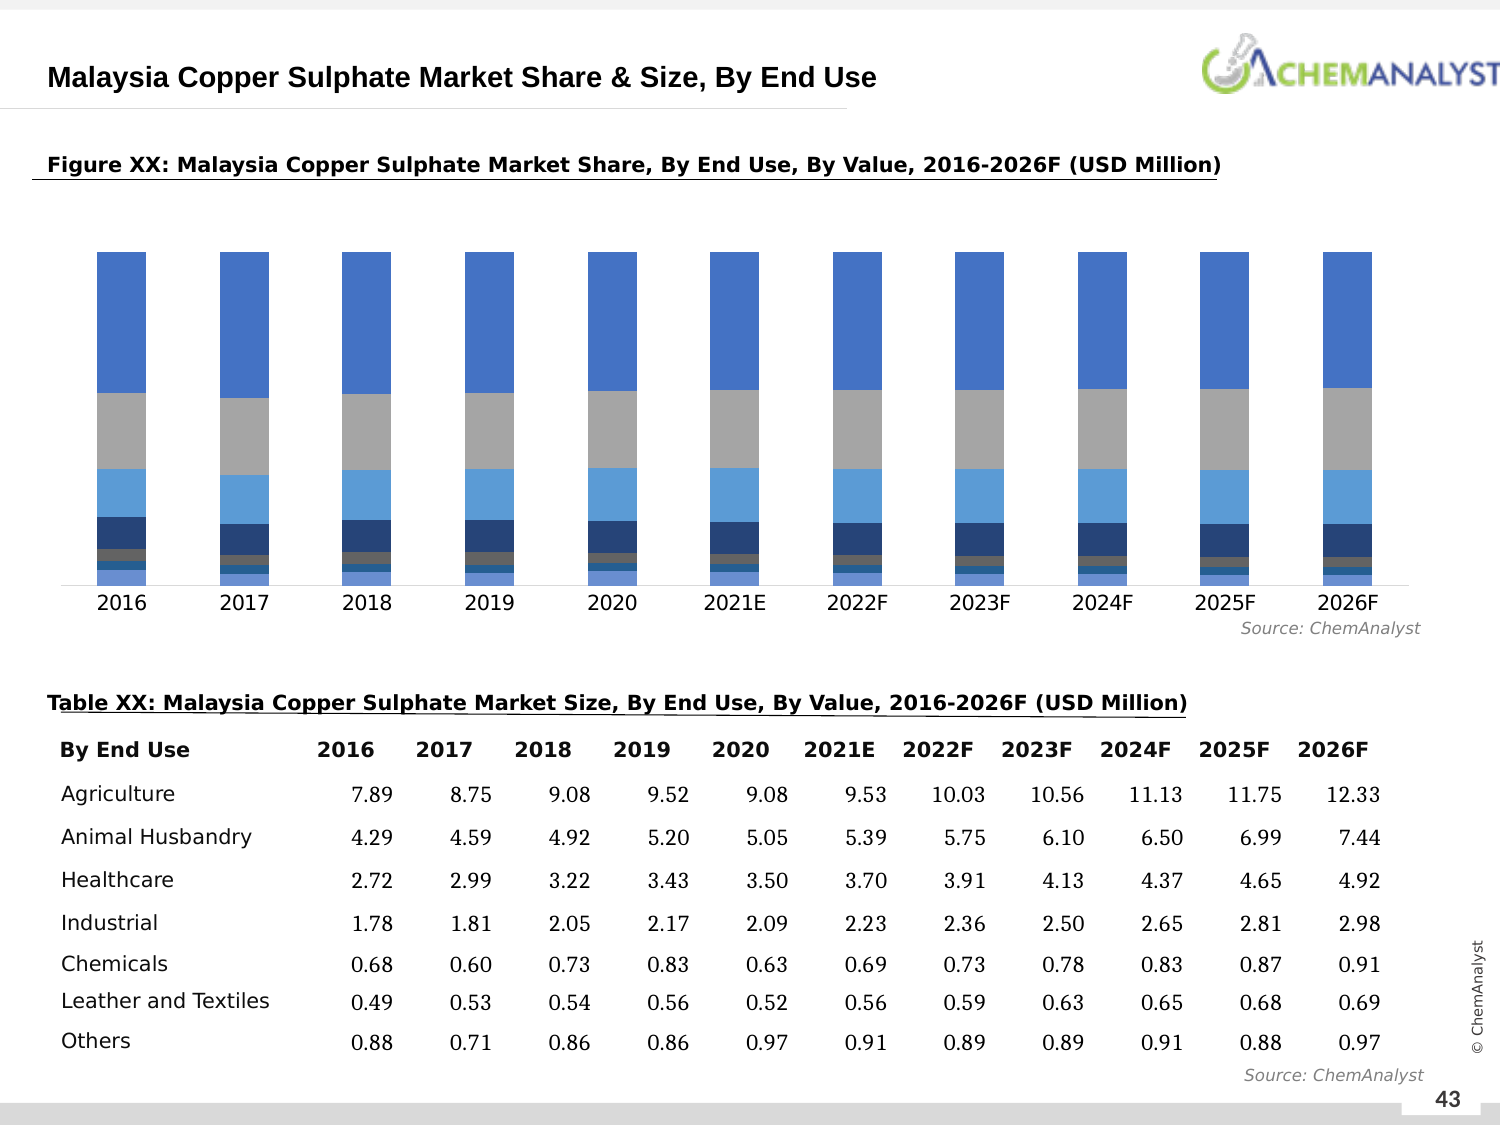

Malaysia Copper Sulphate Market Share & Size, By End Use
Figure XX: Malaysia Copper Sulphate Market Share, By End Use, By Value, 2016-2026F (USD Million)

### Chart

| Category | Others | Leather and Textiles | Chemicals | Industrial | Healthcare | Animal Husbandry | Agriculture |
|---|---|---|---|---|---|---|---|
| 2016 | 0.0471 | 0.026 | 0.0362 | 0.0951 | 0.1453 | 0.2291 | 0.4212 |
| 2017 | 0.0356 | 0.0267 | 0.0302 | 0.0906 | 0.1495 | 0.2294 | 0.438 |
| 2018 | 0.04 | 0.0253 | 0.0343 | 0.0958 | 0.1504 | 0.2298 | 0.4244 |
| 2019 | 0.0383 | 0.0246 | 0.0369 | 0.0962 | 0.152 | 0.2304 | 0.4216 |
| 2020 | 0.0446 | 0.024 | 0.029 | 0.0955 | 0.1601 | 0.2312 | 0.4156 |
| 2021E | 0.0396 | 0.0243 | 0.03 | 0.0971 | 0.1606 | 0.2344 | 0.414 |
| 2022F | 0.0367 | 0.0245 | 0.0302 | 0.0973 | 0.161 | 0.2371 | 0.4132 |
| 2023F | 0.0347 | 0.0247 | 0.0304 | 0.0976 | 0.1614 | 0.2384 | 0.4128 |
| 2024F | 0.0335 | 0.0241 | 0.0307 | 0.0979 | 0.1618 | 0.2405 | 0.4115 |
| 2025F | 0.0307 | 0.0236 | 0.030500000000000003 | 0.0982 | 0.1623 | 0.2443 | 0.4104 |
| 2026F | 0.0321 | 0.0228 | 0.03 | 0.0985 | 0.1626 | 0.2461 | 0.4079 |
Source: ChemAnalyst
Table XX: Malaysia Copper Sulphate Market Size, By End Use, By Value, 2016-2026F (USD Million)
| By End Use | 2016 | 2017 | 2018 | 2019 | 2020 | 2021E | 2022F | 2023F | 2024F | 2025F | 2026F |
| --- | --- | --- | --- | --- | --- | --- | --- | --- | --- | --- | --- |
| Agriculture | 7.89 | 8.75 | 9.08 | 9.52 | 9.08 | 9.53 | 10.03 | 10.56 | 11.13 | 11.75 | 12.33 |
| Animal Husbandry | 4.29 | 4.59 | 4.92 | 5.20 | 5.05 | 5.39 | 5.75 | 6.10 | 6.50 | 6.99 | 7.44 |
| Healthcare | 2.72 | 2.99 | 3.22 | 3.43 | 3.50 | 3.70 | 3.91 | 4.13 | 4.37 | 4.65 | 4.92 |
| Industrial | 1.78 | 1.81 | 2.05 | 2.17 | 2.09 | 2.23 | 2.36 | 2.50 | 2.65 | 2.81 | 2.98 |
| Chemicals | 0.68 | 0.60 | 0.73 | 0.83 | 0.63 | 0.69 | 0.73 | 0.78 | 0.83 | 0.87 | 0.91 |
| Leather and Textiles | 0.49 | 0.53 | 0.54 | 0.56 | 0.52 | 0.56 | 0.59 | 0.63 | 0.65 | 0.68 | 0.69 |
| Others | 0.88 | 0.71 | 0.86 | 0.86 | 0.97 | 0.91 | 0.89 | 0.89 | 0.91 | 0.88 | 0.97 |
Source: ChemAnalyst